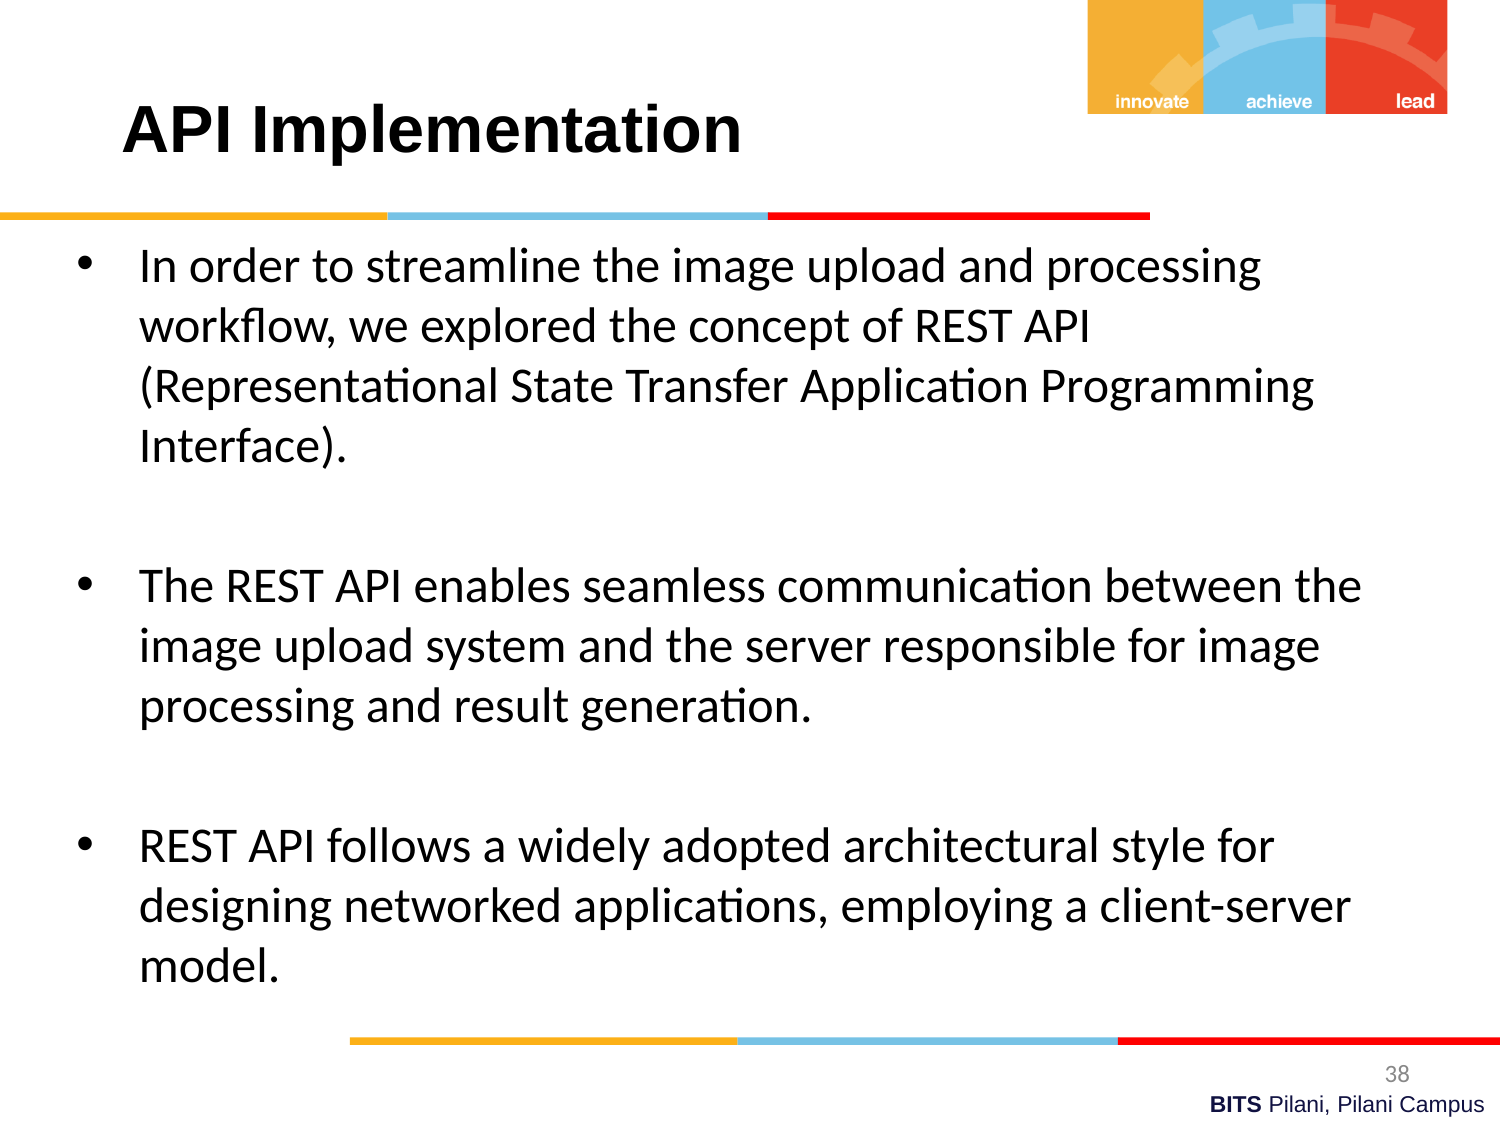

API Implementation
In order to streamline the image upload and processing workflow, we explored the concept of REST API (Representational State Transfer Application Programming Interface).

The REST API enables seamless communication between the image upload system and the server responsible for image processing and result generation.

REST API follows a widely adopted architectural style for designing networked applications, employing a client-server model.
38